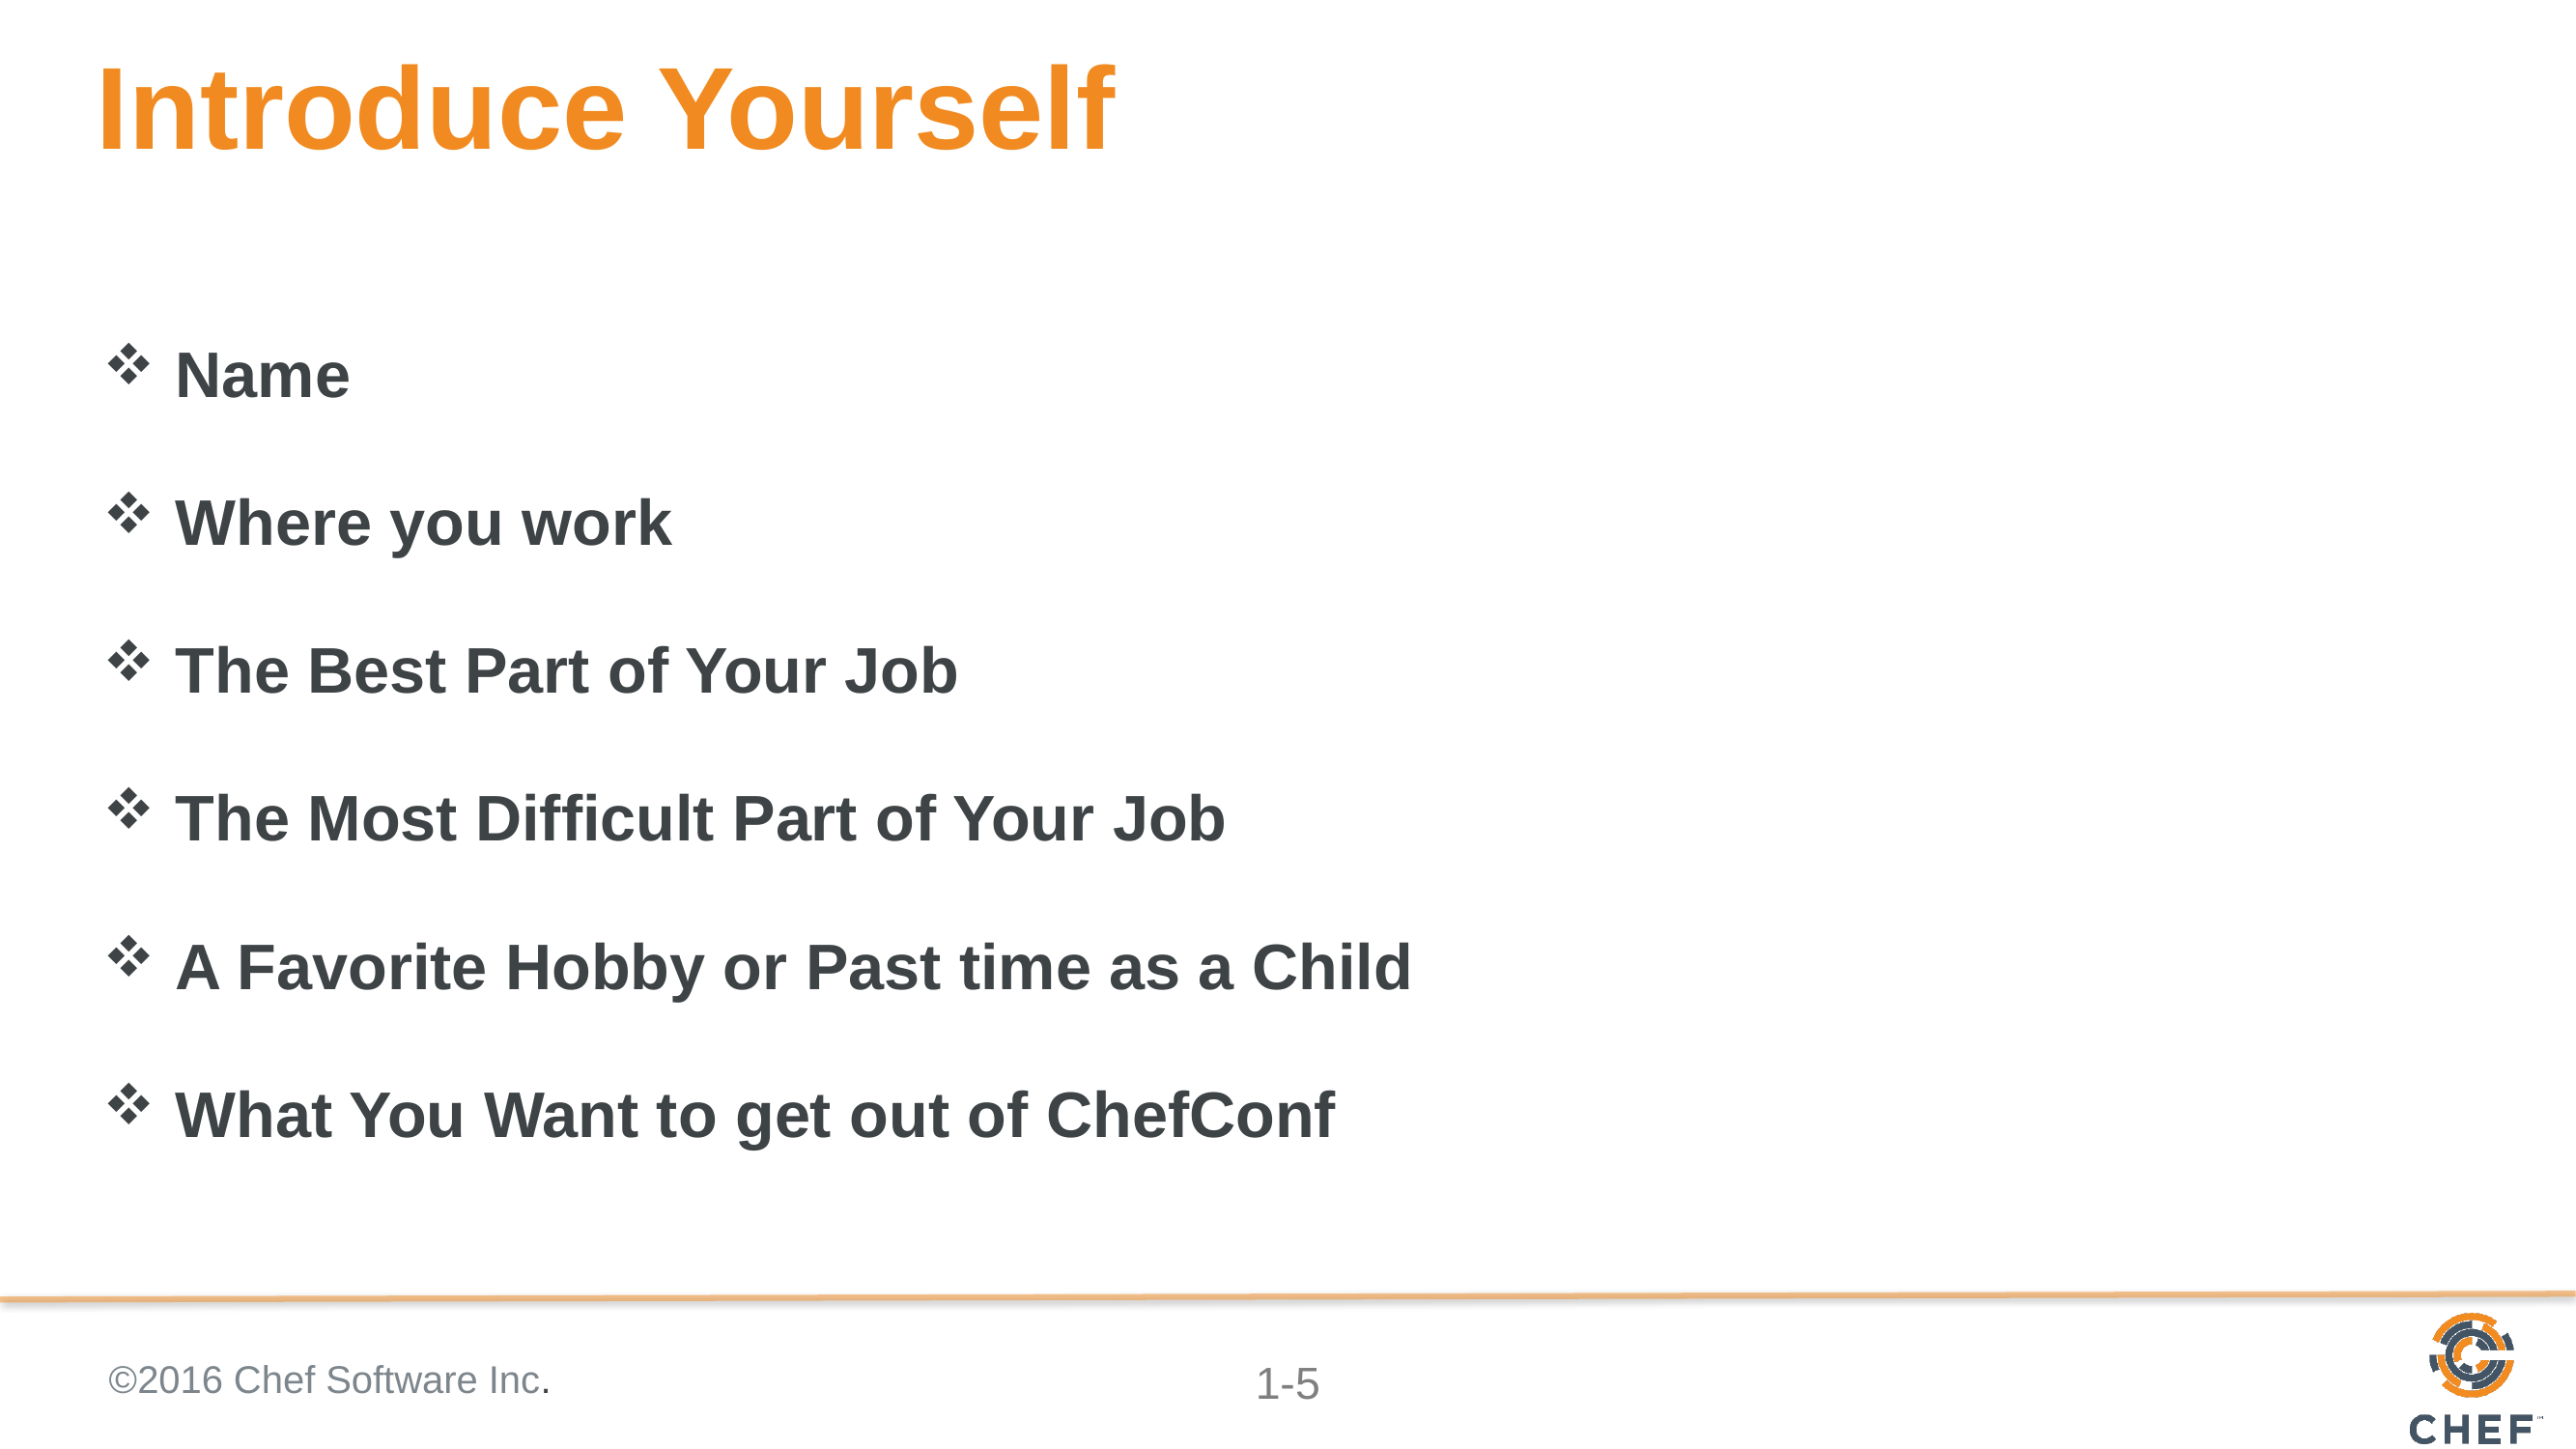

# Introduce Yourself
Name
Where you work
The Best Part of Your Job
The Most Difficult Part of Your Job
A Favorite Hobby or Past time as a Child
What You Want to get out of ChefConf